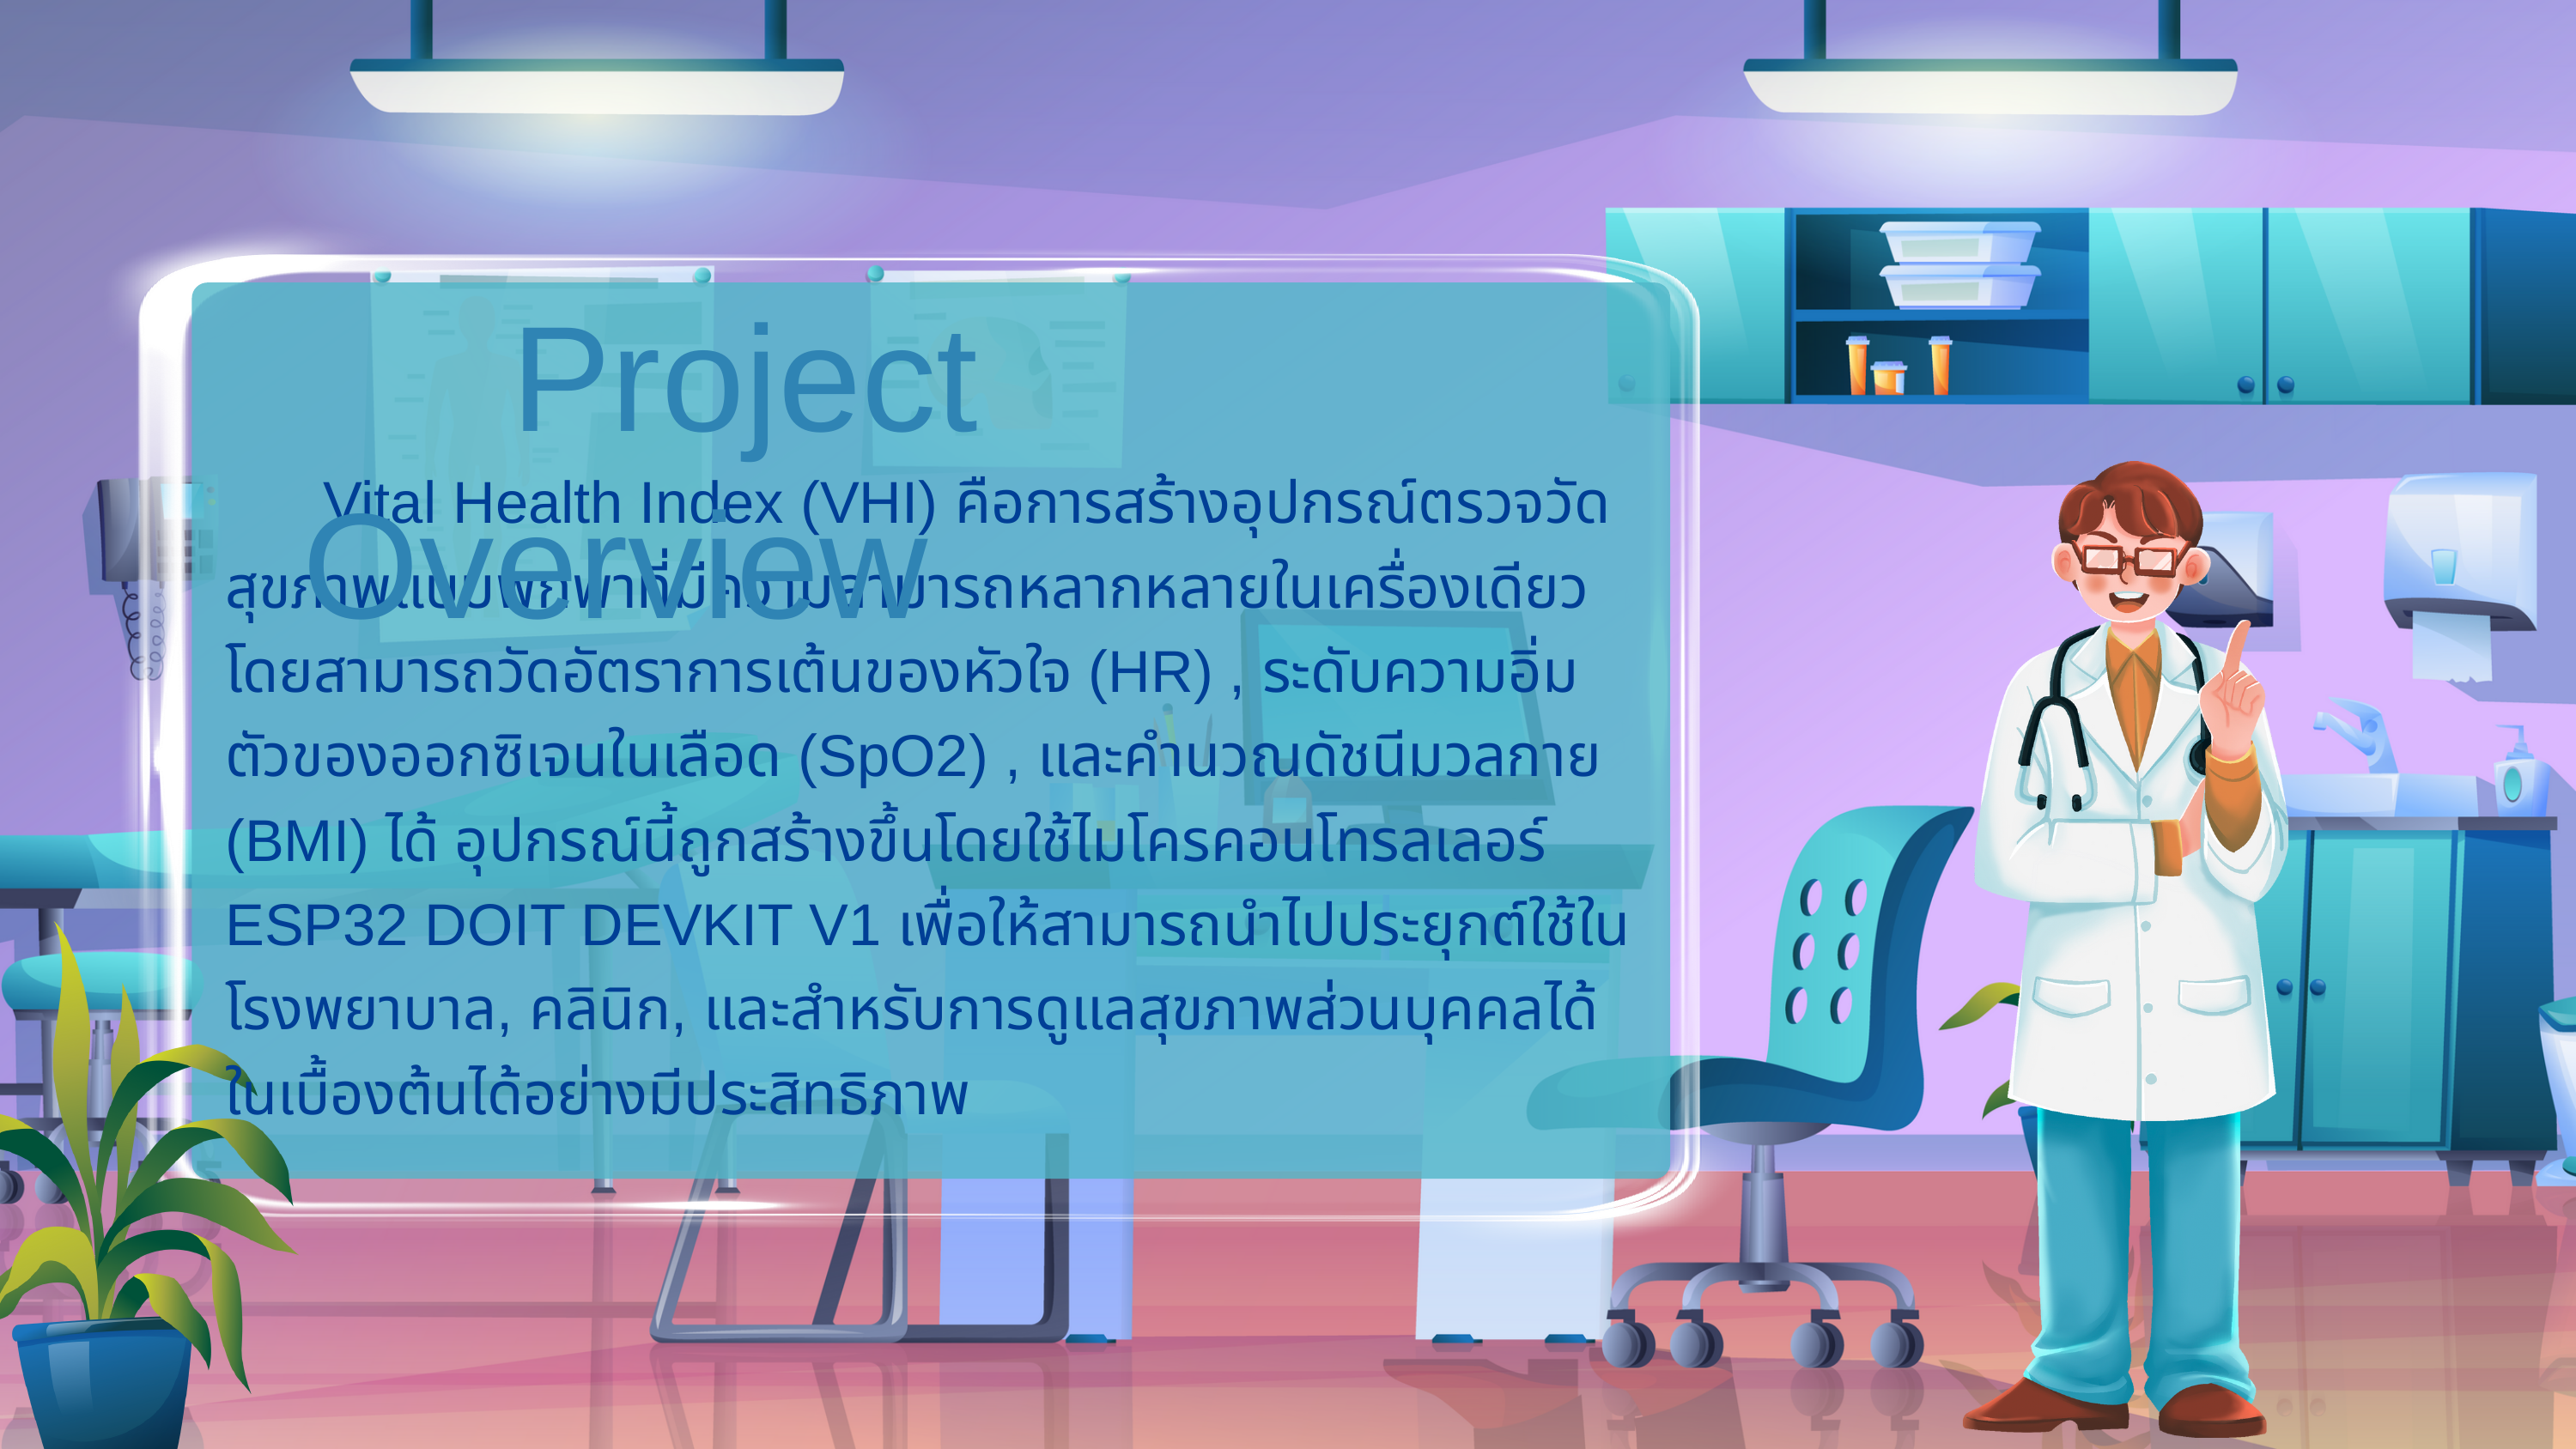

Project Overview

      Vital Health Index (VHI) คือการสร้างอุปกรณ์ตรวจวัดสุขภาพแบบพกพาที่มีความสามารถหลากหลายในเครื่องเดียว โดยสามารถวัดอัตราการเต้นของหัวใจ (HR) , ระดับความอิ่มตัวของออกซิเจนในเลือด (SpO2​) , และคำนวณดัชนีมวลกาย (BMI) ได้ อุปกรณ์นี้ถูกสร้างขึ้นโดยใช้ไมโครคอนโทรลเลอร์ ESP32 DOIT DEVKIT V1 เพื่อให้สามารถนำไปประยุกต์ใช้ใน
โรงพยาบาล, คลินิก, และสำหรับการดูแลสุขภาพส่วนบุคคลได้ในเบื้องต้นได้อย่างมีประสิทธิภาพ